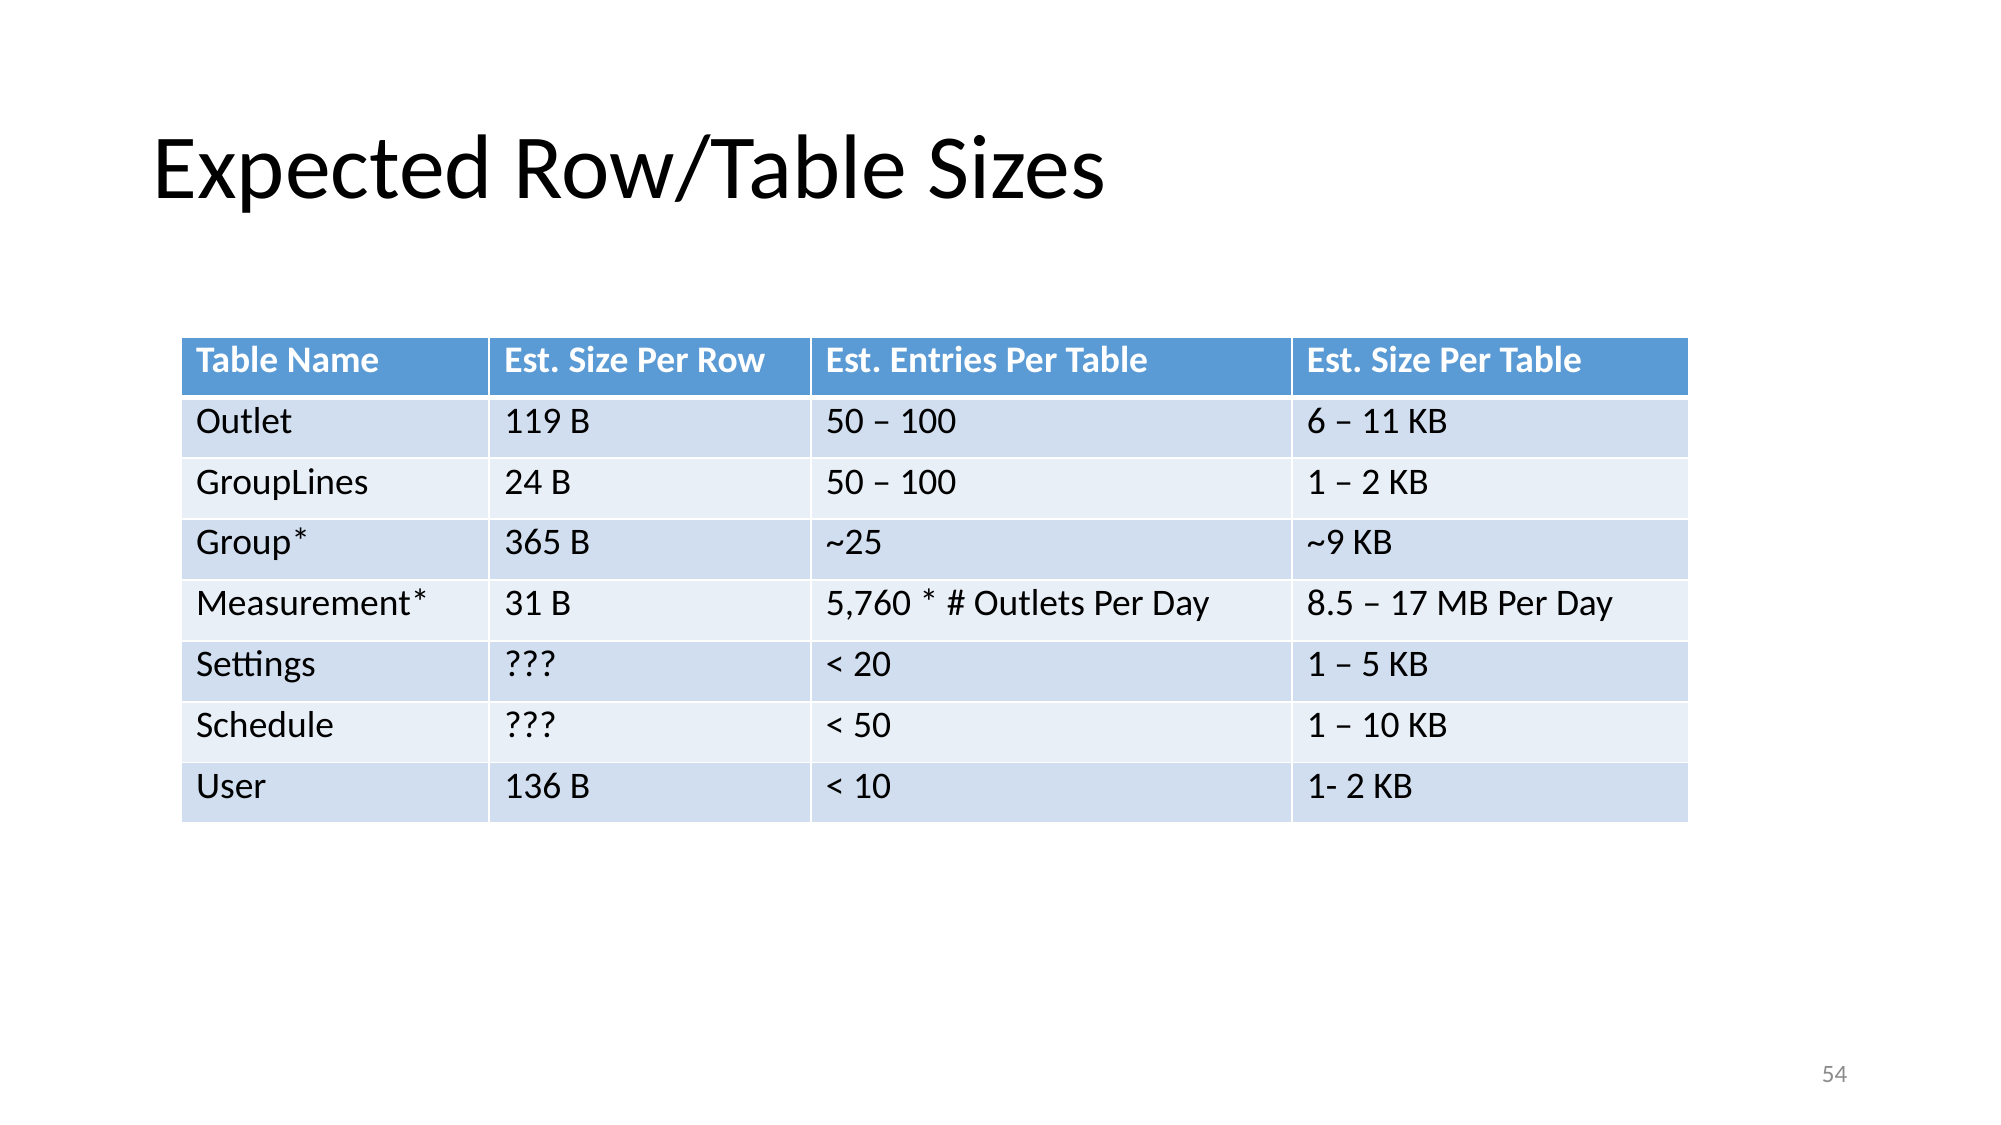

# Expected Row/Table Sizes
| Table Name | Est. Size Per Row | Est. Entries Per Table | Est. Size Per Table |
| --- | --- | --- | --- |
| Outlet | 119 B | 50 – 100 | 6 – 11 KB |
| GroupLines | 24 B | 50 – 100 | 1 – 2 KB |
| Group\* | 365 B | ~25 | ~9 KB |
| Measurement\* | 31 B | 5,760 \* # Outlets Per Day | 8.5 – 17 MB Per Day |
| Settings | ??? | < 20 | 1 – 5 KB |
| Schedule | ??? | < 50 | 1 – 10 KB |
| User | 136 B | < 10 | 1- 2 KB |
54